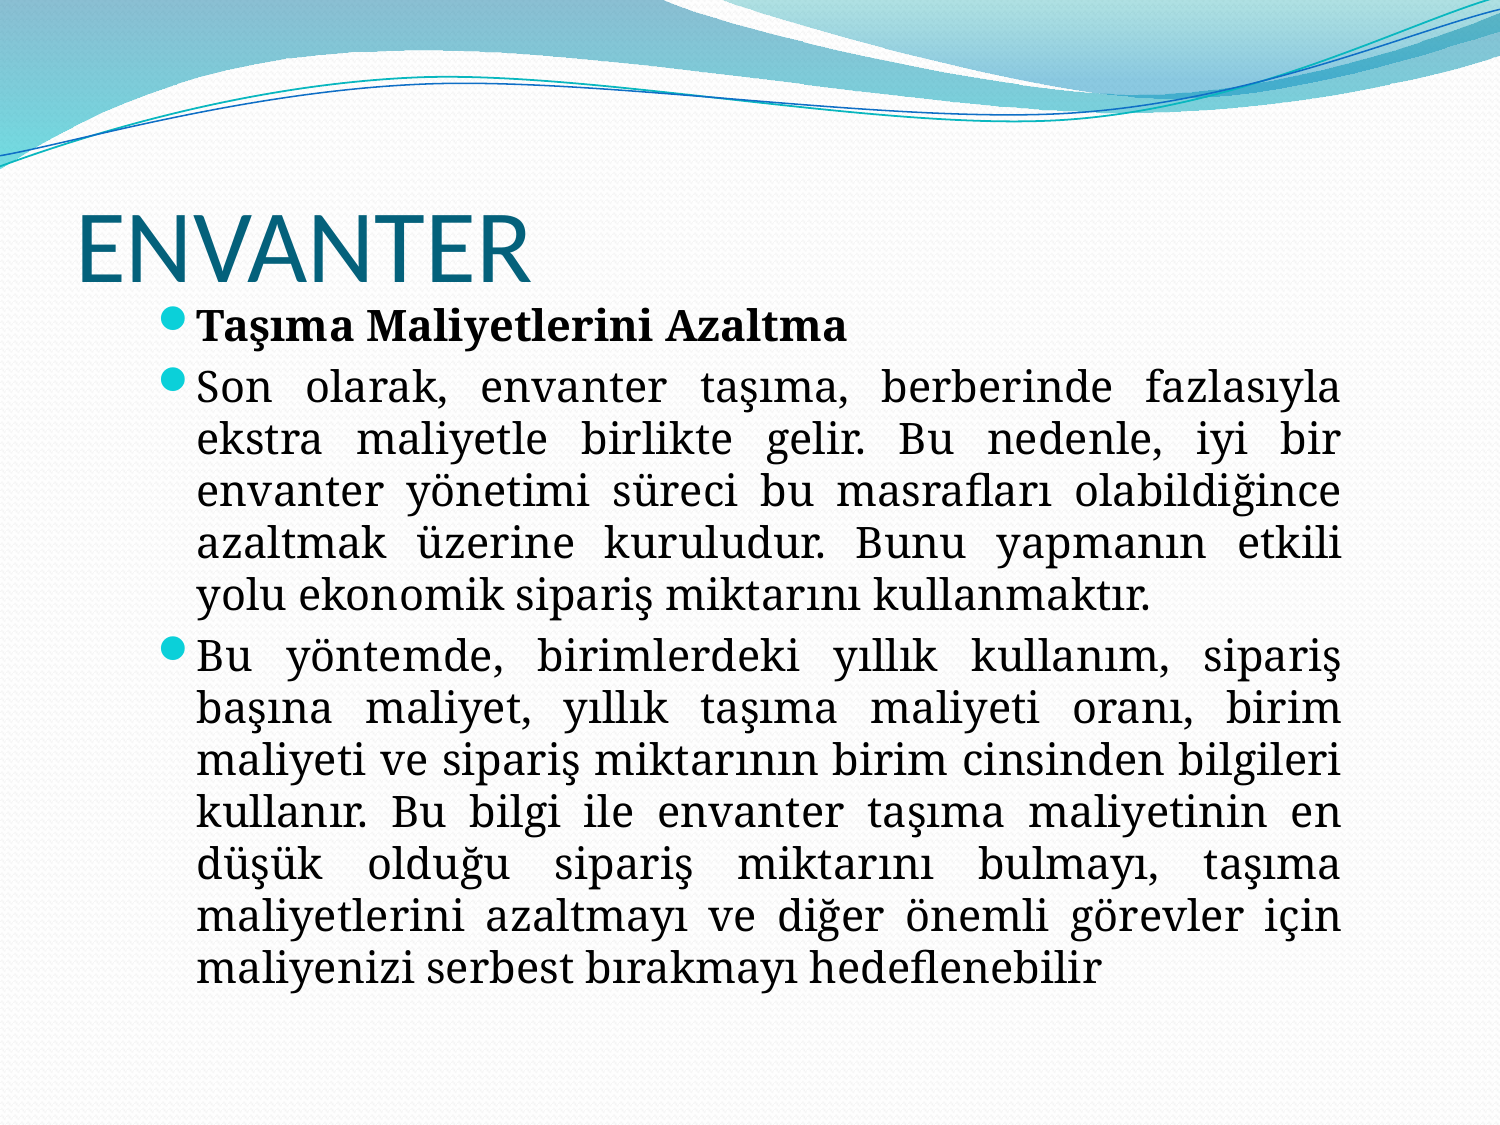

# ENVANTER
Taşıma Maliyetlerini Azaltma
Son olarak, envanter taşıma, berberinde fazlasıyla ekstra maliyetle birlikte gelir. Bu nedenle, iyi bir envanter yönetimi süreci bu masrafları olabildiğince azaltmak üzerine kuruludur. Bunu yapmanın etkili yolu ekonomik sipariş miktarını kullanmaktır.
Bu yöntemde, birimlerdeki yıllık kullanım, sipariş başına maliyet, yıllık taşıma maliyeti oranı, birim maliyeti ve sipariş miktarının birim cinsinden bilgileri kullanır. Bu bilgi ile envanter taşıma maliyetinin en düşük olduğu sipariş miktarını bulmayı, taşıma maliyetlerini azaltmayı ve diğer önemli görevler için maliyenizi serbest bırakmayı hedeflenebilir